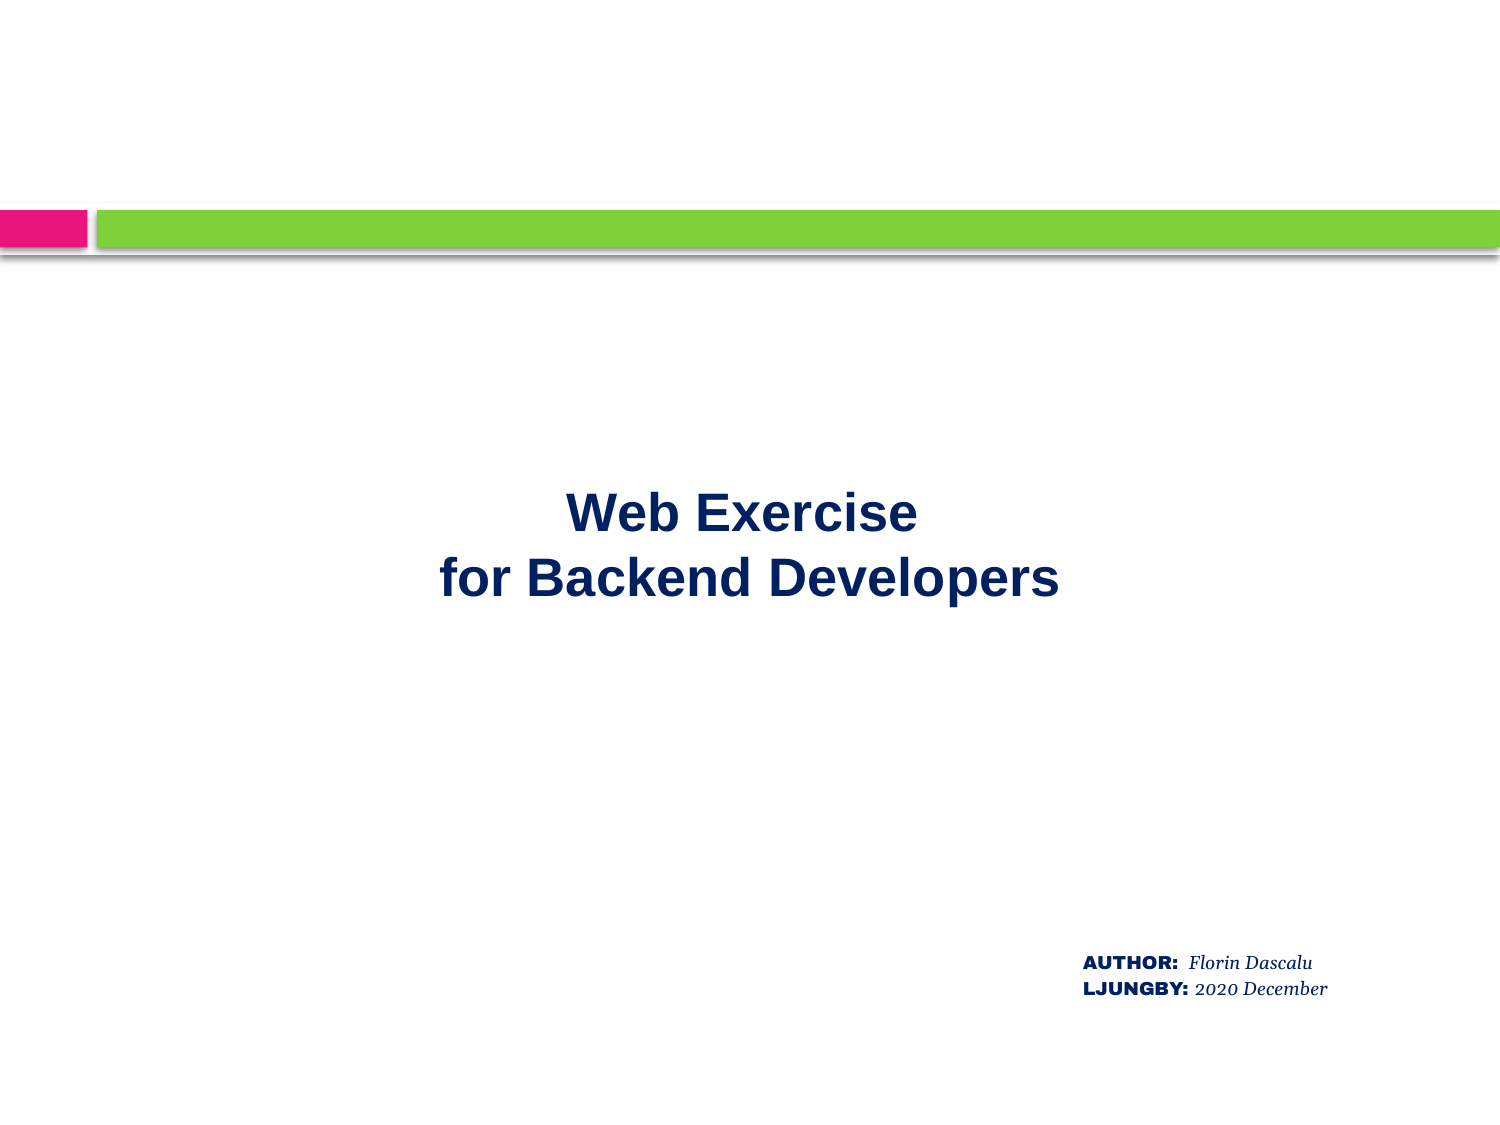

Web Exercise
for Backend Developers
AUTHOR:  Florin Dascalu
LJUNGBY: 2020 December